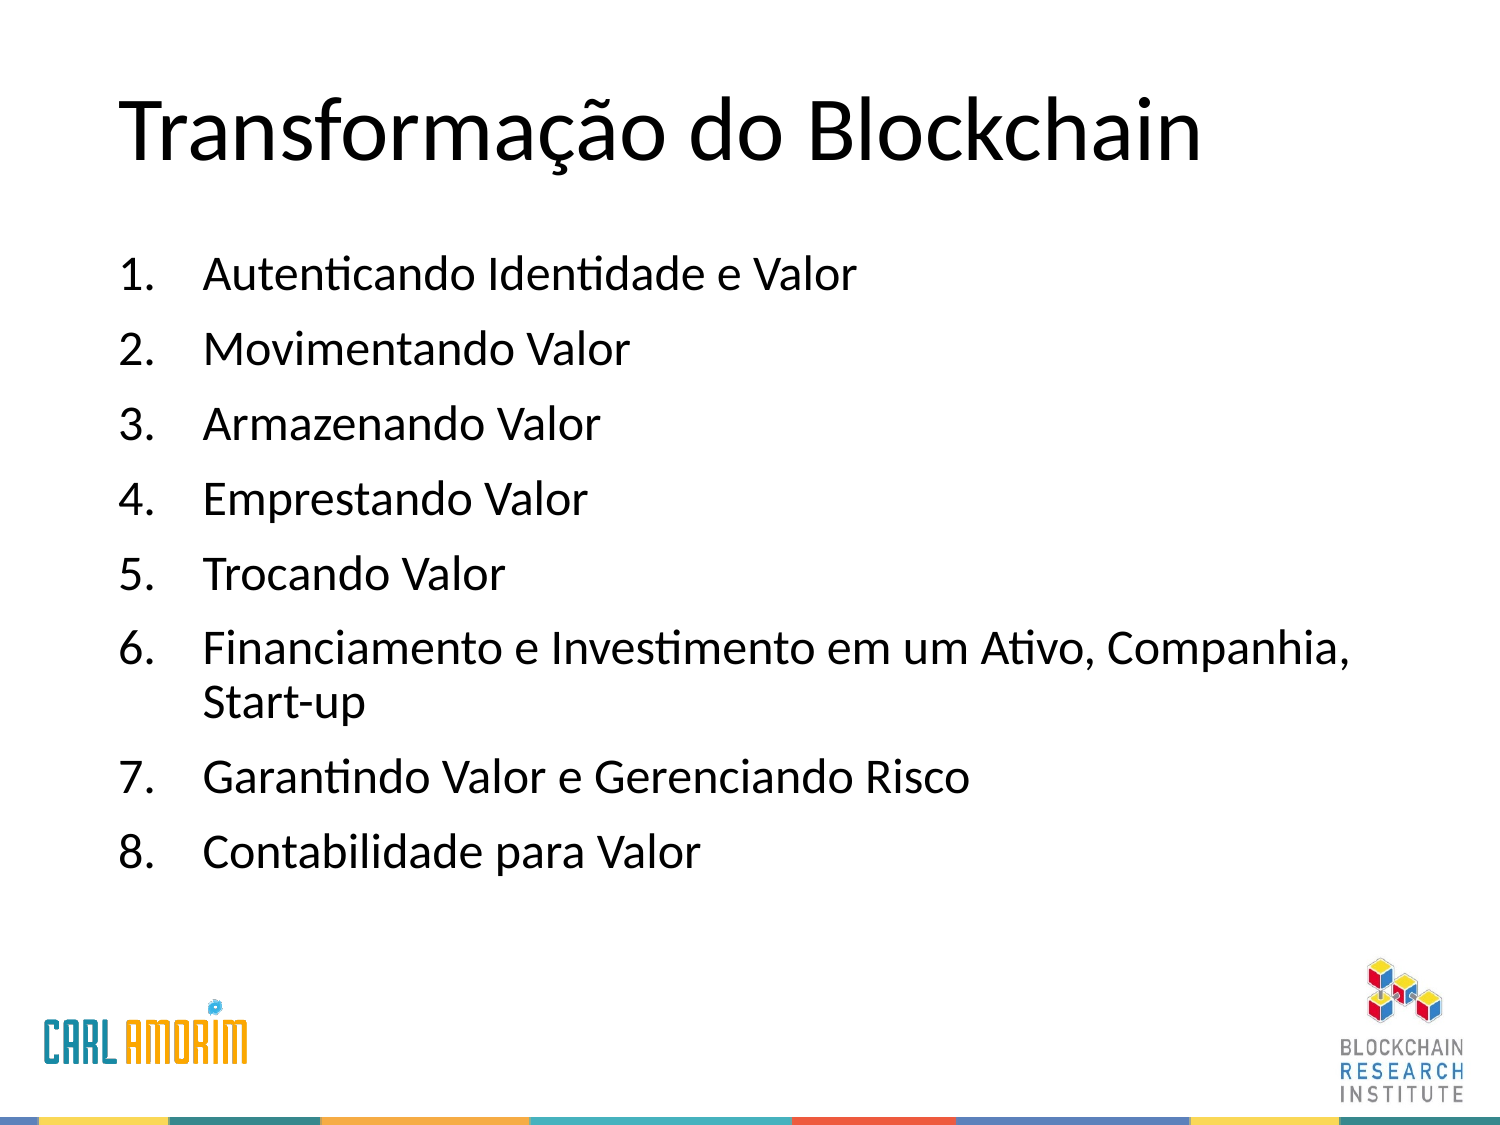

# Transformação do Blockchain
Autenticando Identidade e Valor
Movimentando Valor
Armazenando Valor
Emprestando Valor
Trocando Valor
Financiamento e Investimento em um Ativo, Companhia, Start-up
Garantindo Valor e Gerenciando Risco
Contabilidade para Valor